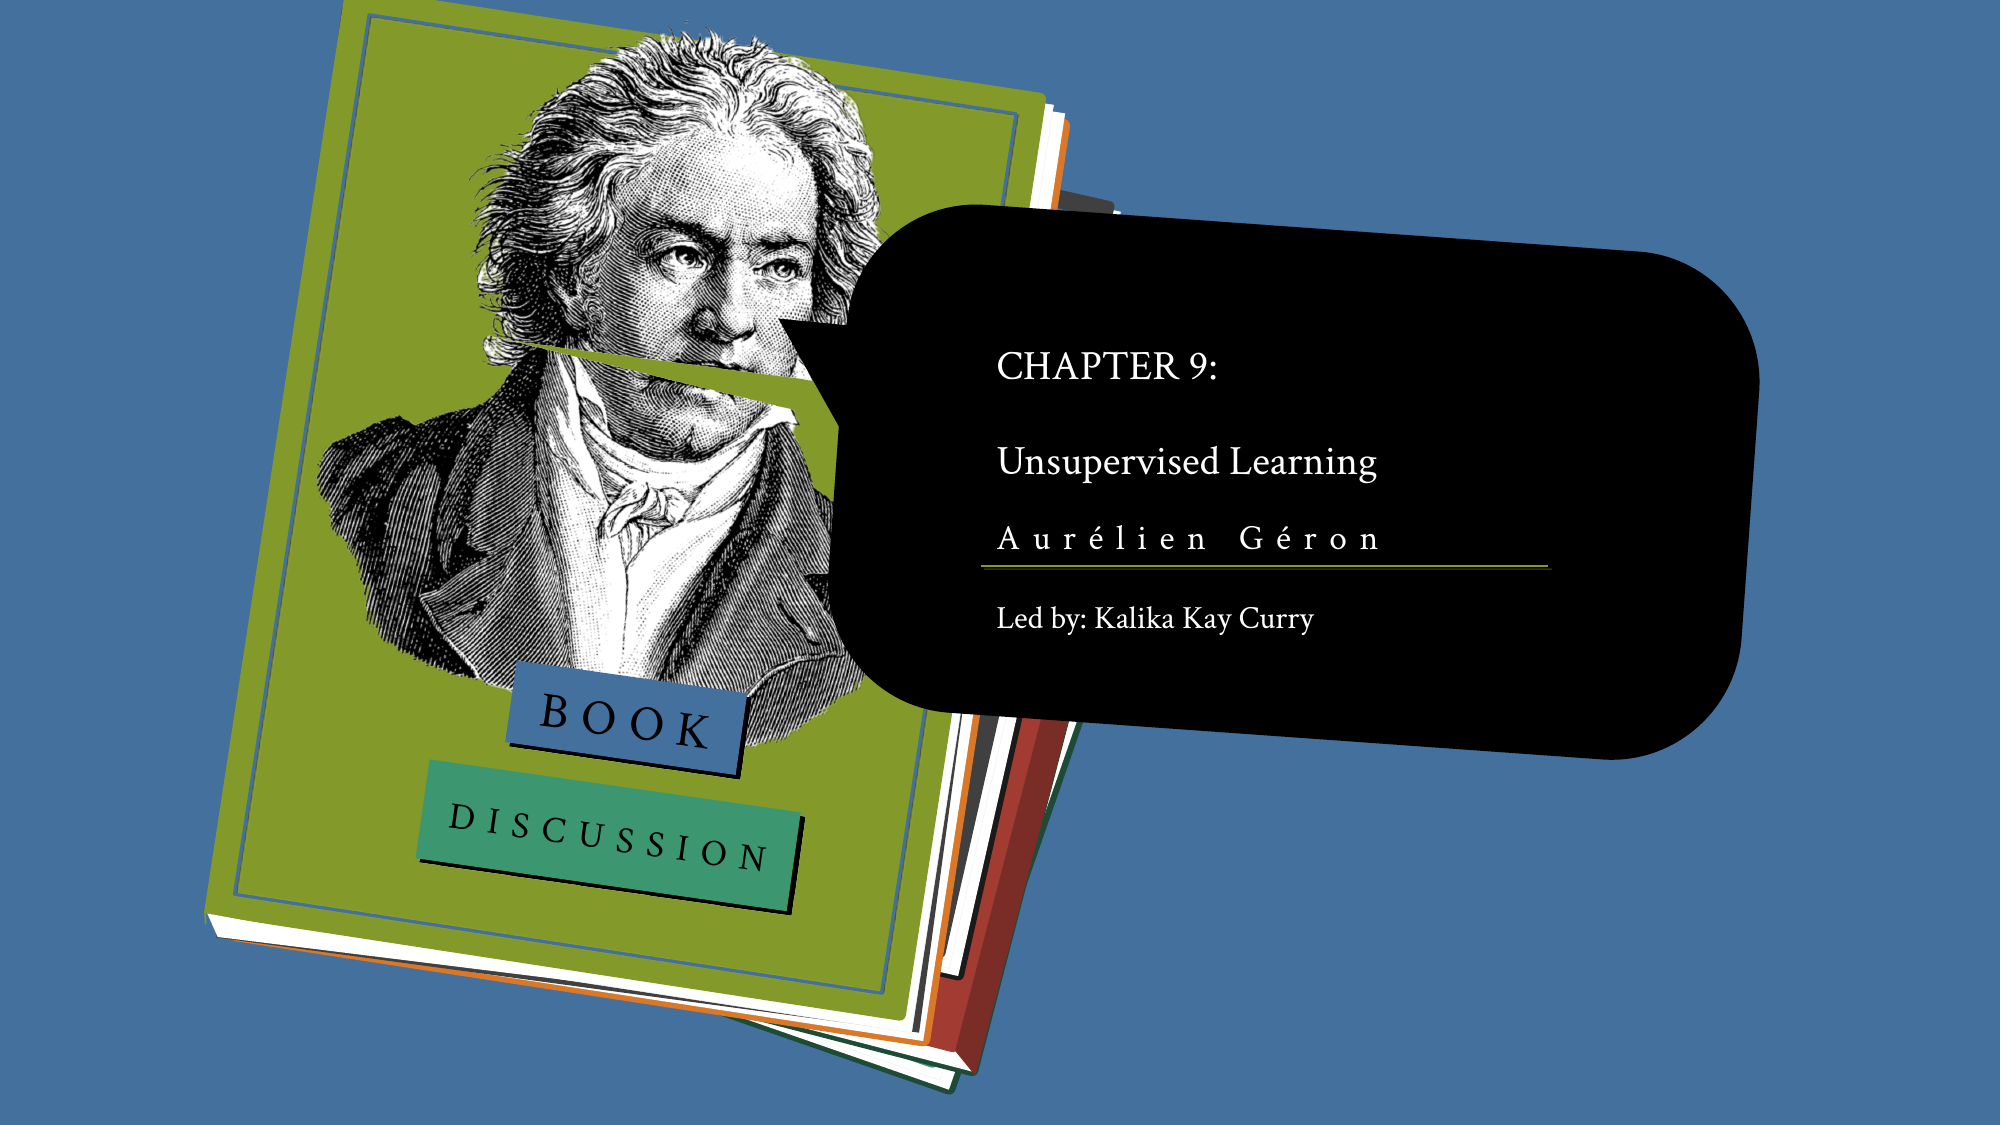

# CHAPTER 9: Unsupervised Learning
Aurélien Géron
Led by: Kalika Kay Curry